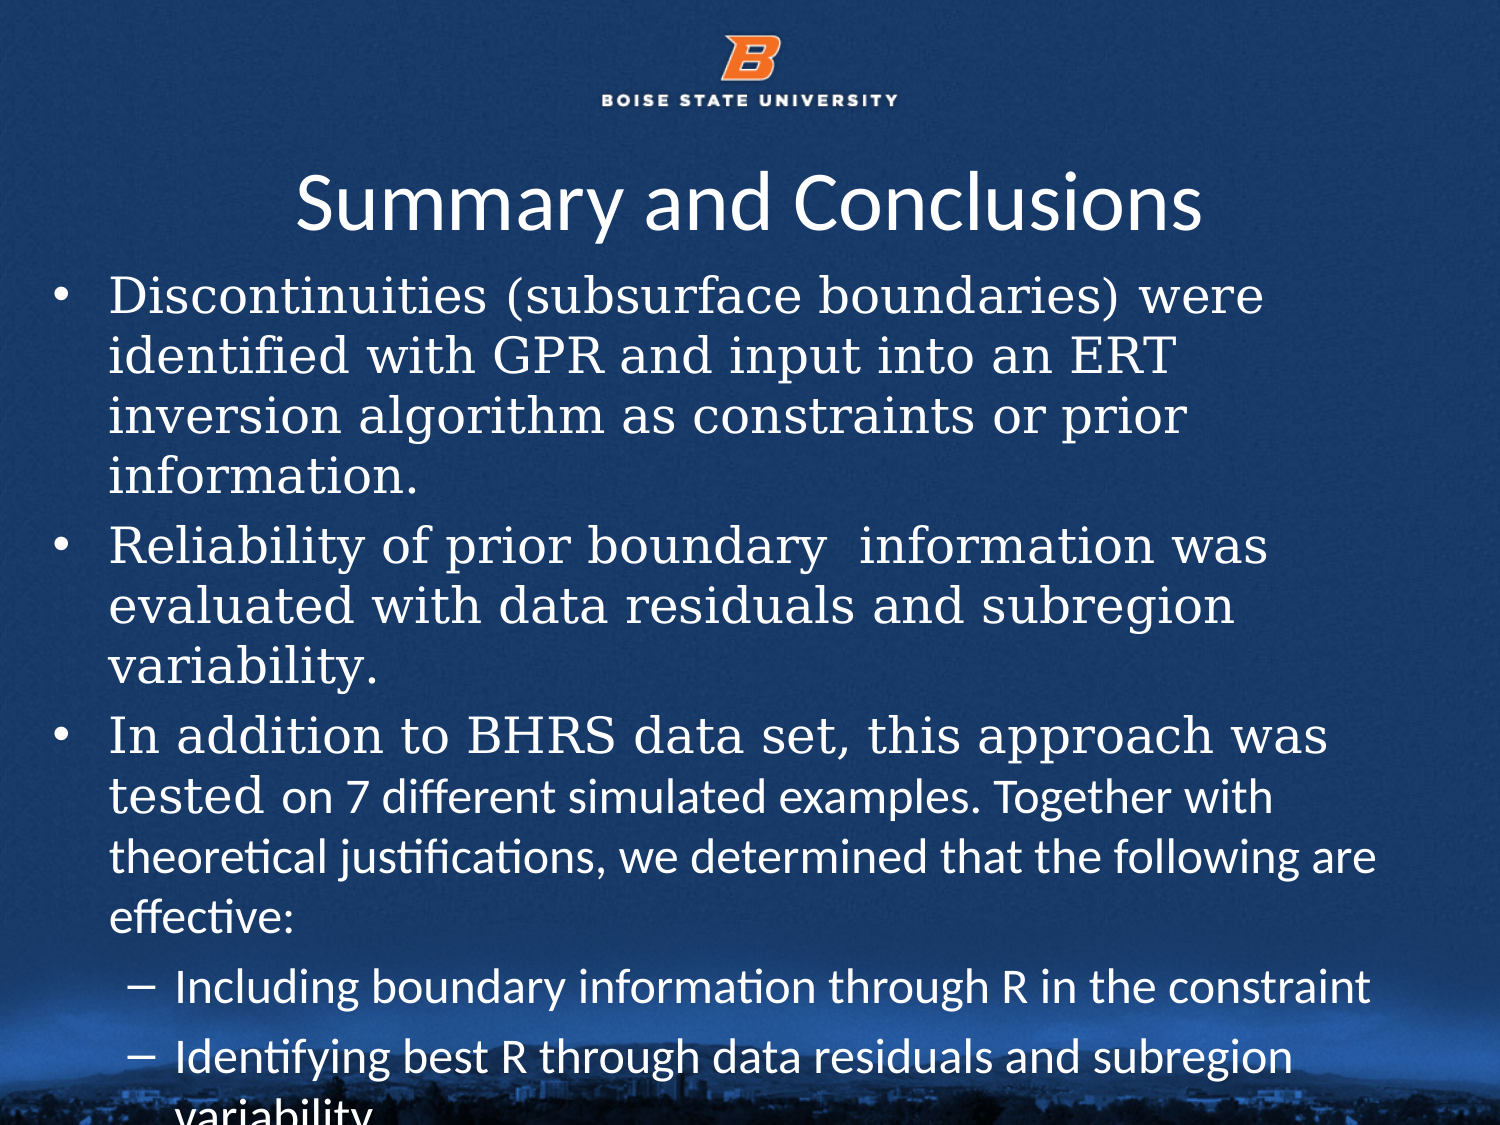

# Summary and Conclusions
Discontinuities (subsurface boundaries) were identified with GPR and input into an ERT inversion algorithm as constraints or prior information.
Reliability of prior boundary  information was evaluated with data residuals and subregion variability.
In addition to BHRS data set, this approach was tested on 7 different simulated examples. Together with theoretical justifications, we determined that the following are effective:
Including boundary information through R in the constraint
Identifying best R through data residuals and subregion variability